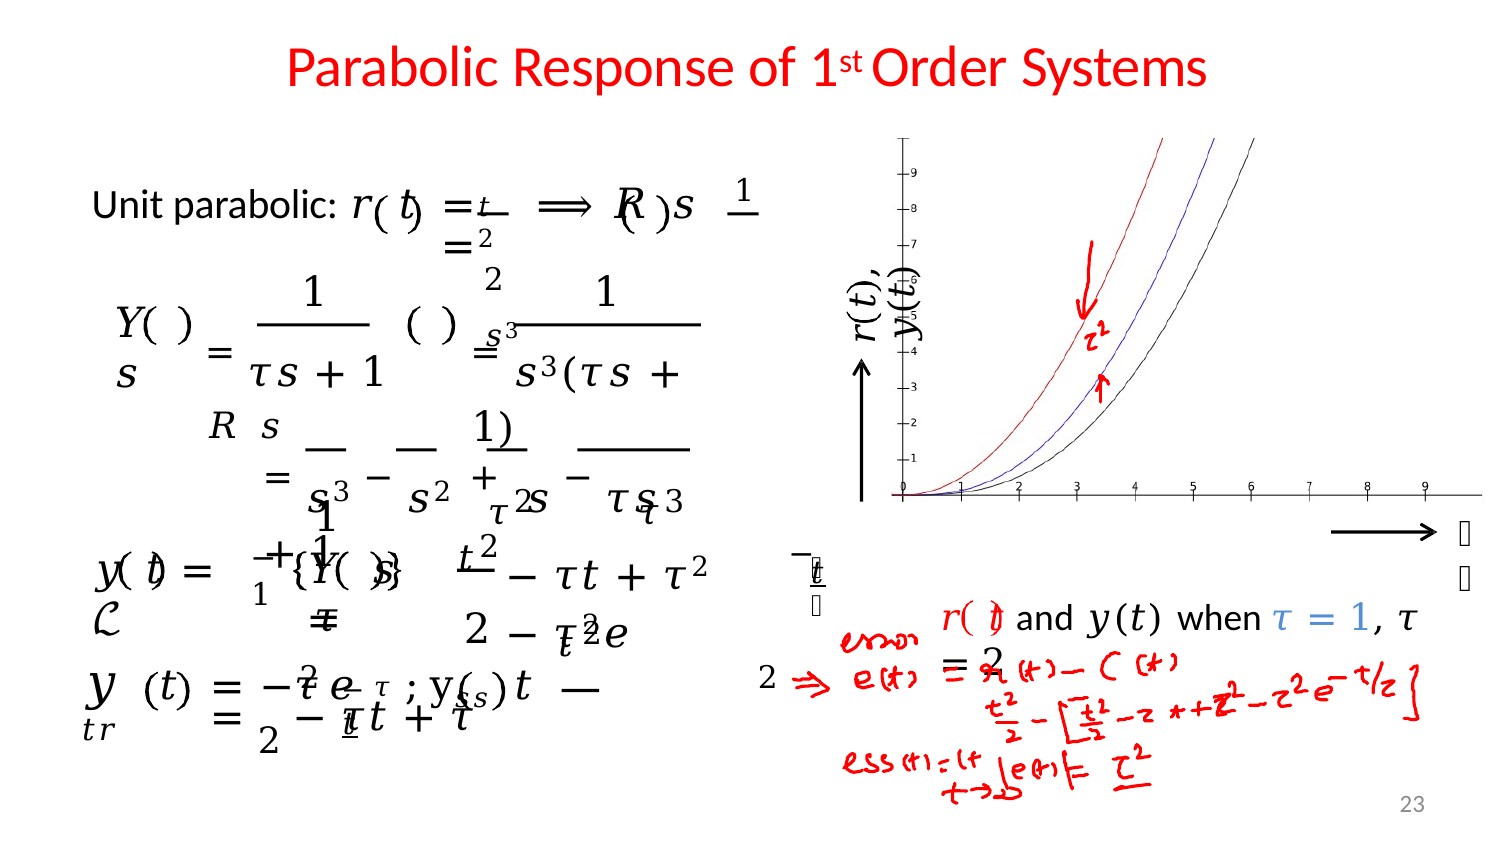

# Parabolic Response of 1st Order Systems

𝑡 2
1
Unit parabolic: 𝑟 𝑡	=	⟹ 𝑅 𝑠	=
2	𝑠3
𝑟 𝑡 , 𝑦(𝑡)

1
= 𝜏𝑠 + 1 𝑅 𝑠
1	𝜏
1
= 𝑠3(𝜏𝑠 + 1)
𝜏2	𝜏3

𝑌 𝑠

= 𝑠3 − 𝑠2 + 𝑠	− 𝜏𝑠 + 1

𝑡2
2
𝑡
 𝑡

−
−1
𝑦 𝑡	= ℒ
𝑌  𝑠	=
− 𝜏𝑡 + 𝜏2 − 𝜏2𝑒
𝜏

𝑟  𝑡	and 𝑦(𝑡) when 𝜏 = 1, 𝜏 = 2

𝑡2
𝑡	= −𝜏	𝑒	𝜏 ; y𝑠𝑠  𝑡	= 2 − 𝜏𝑡 + 𝜏
− 𝑡
𝑦 𝑡𝑟
2
2

23